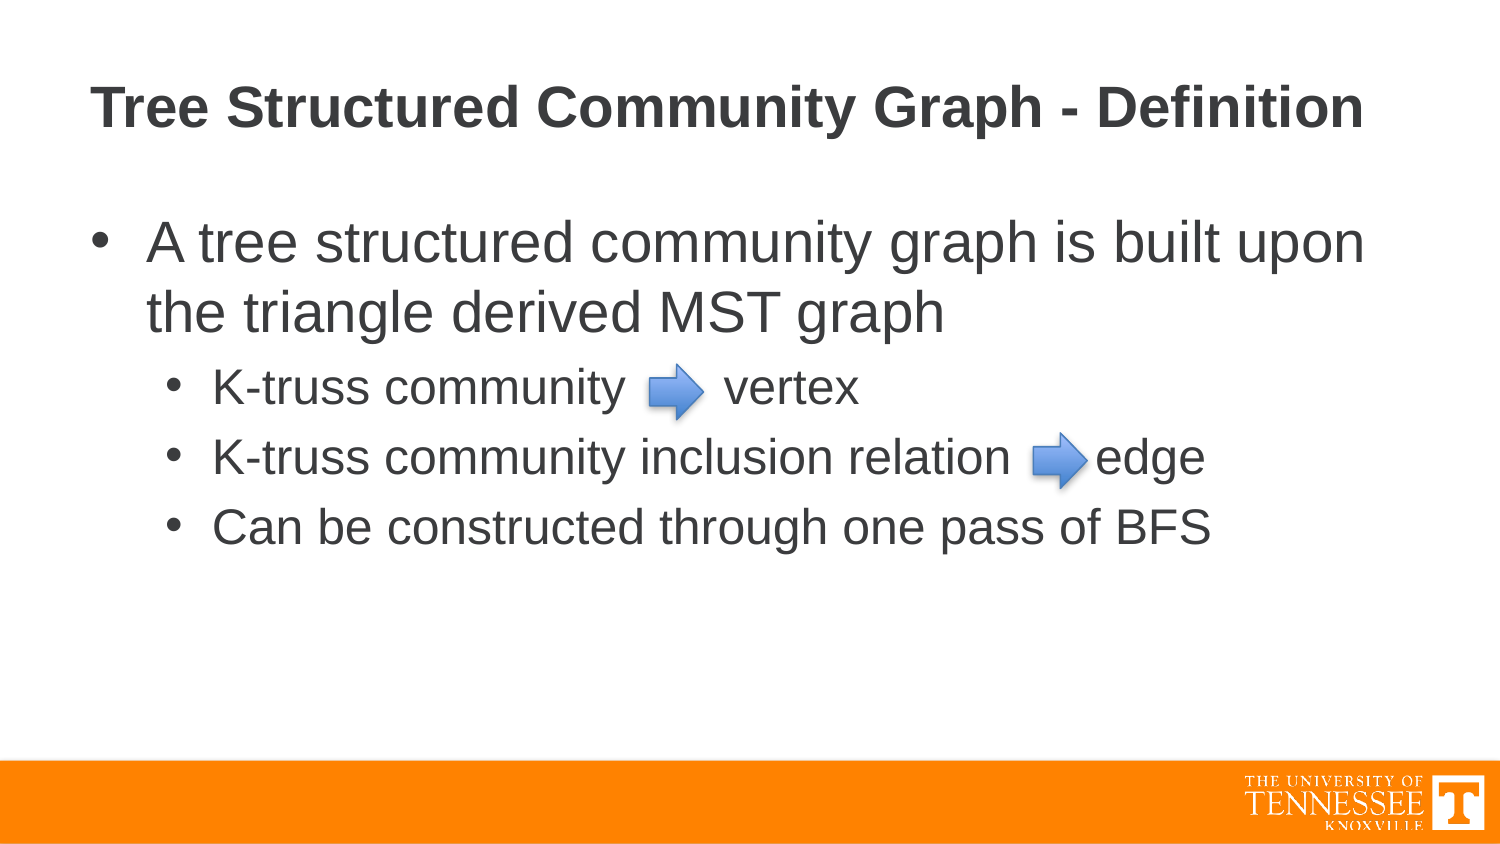

# Tree Structured Community Graph - Definition
A tree structured community graph is built upon the triangle derived MST graph
K-truss community       vertex
K-truss community inclusion relation      edge
Can be constructed through one pass of BFS